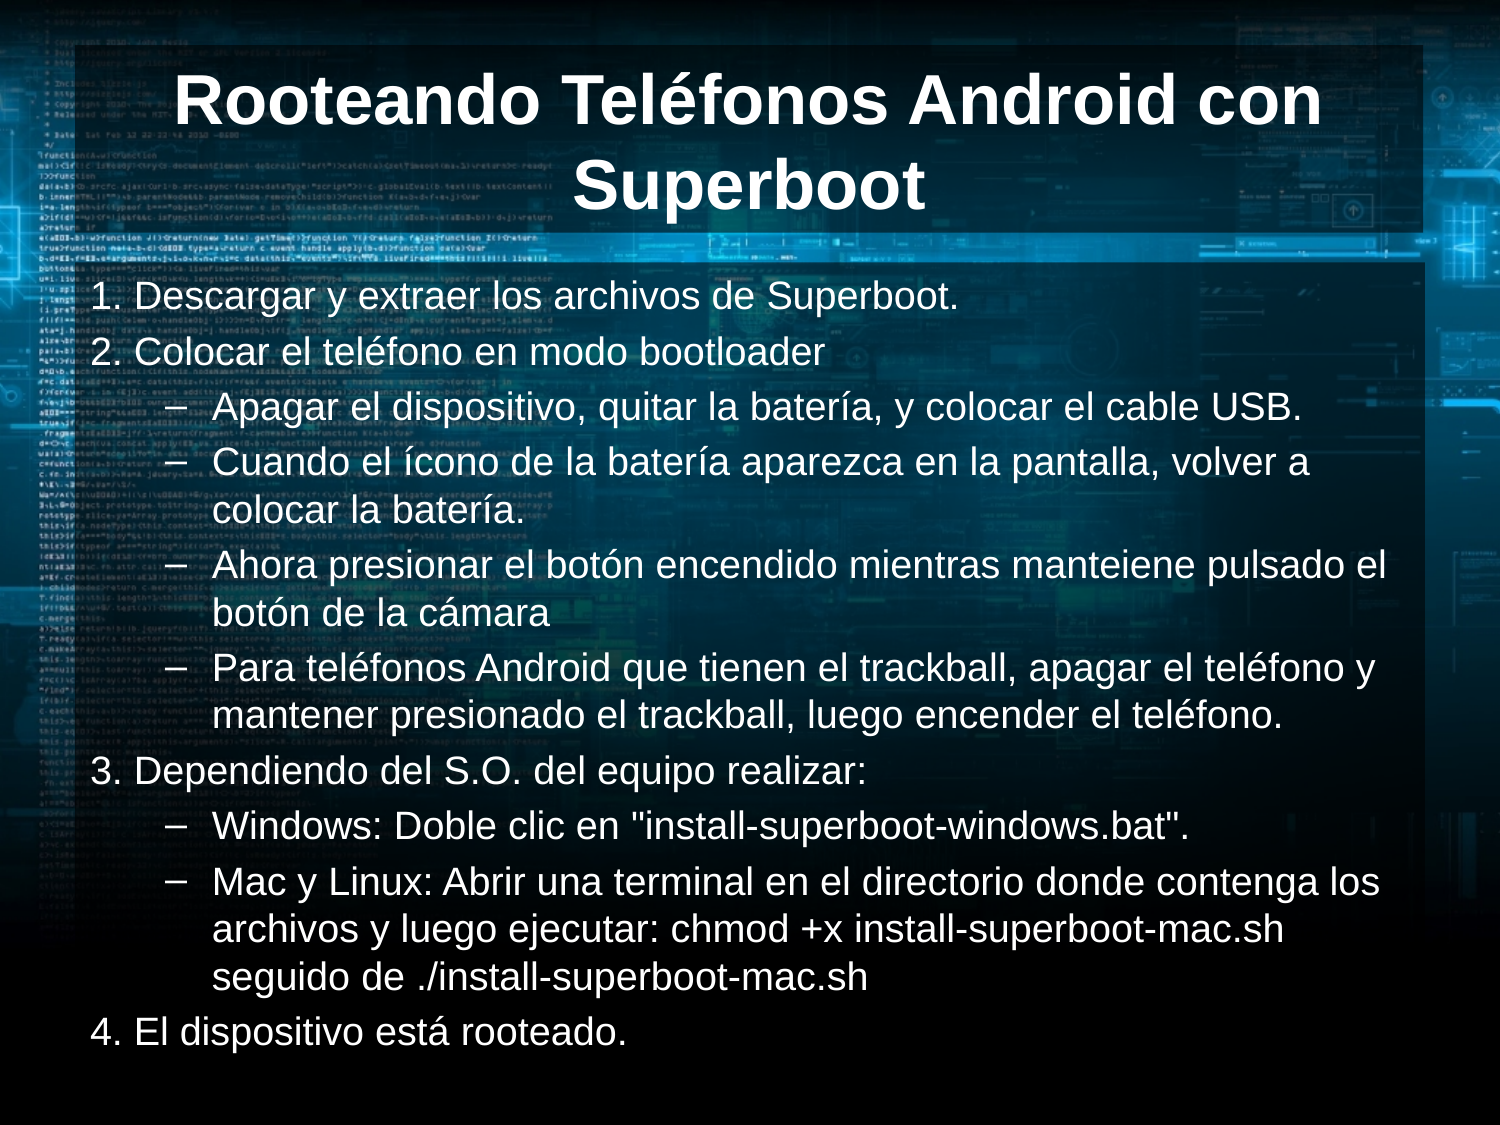

# Rooteando Teléfonos Android con Superboot
1. Descargar y extraer los archivos de Superboot.
2. Colocar el teléfono en modo bootloader
Apagar el dispositivo, quitar la batería, y colocar el cable USB.
Cuando el ícono de la batería aparezca en la pantalla, volver a colocar la batería.
Ahora presionar el botón encendido mientras manteiene pulsado el botón de la cámara
Para teléfonos Android que tienen el trackball, apagar el teléfono y mantener presionado el trackball, luego encender el teléfono.
3. Dependiendo del S.O. del equipo realizar:
Windows: Doble clic en "install-superboot-windows.bat".
Mac y Linux: Abrir una terminal en el directorio donde contenga los archivos y luego ejecutar: chmod +x install-superboot-mac.sh seguido de ./install-superboot-mac.sh
4. El dispositivo está rooteado.